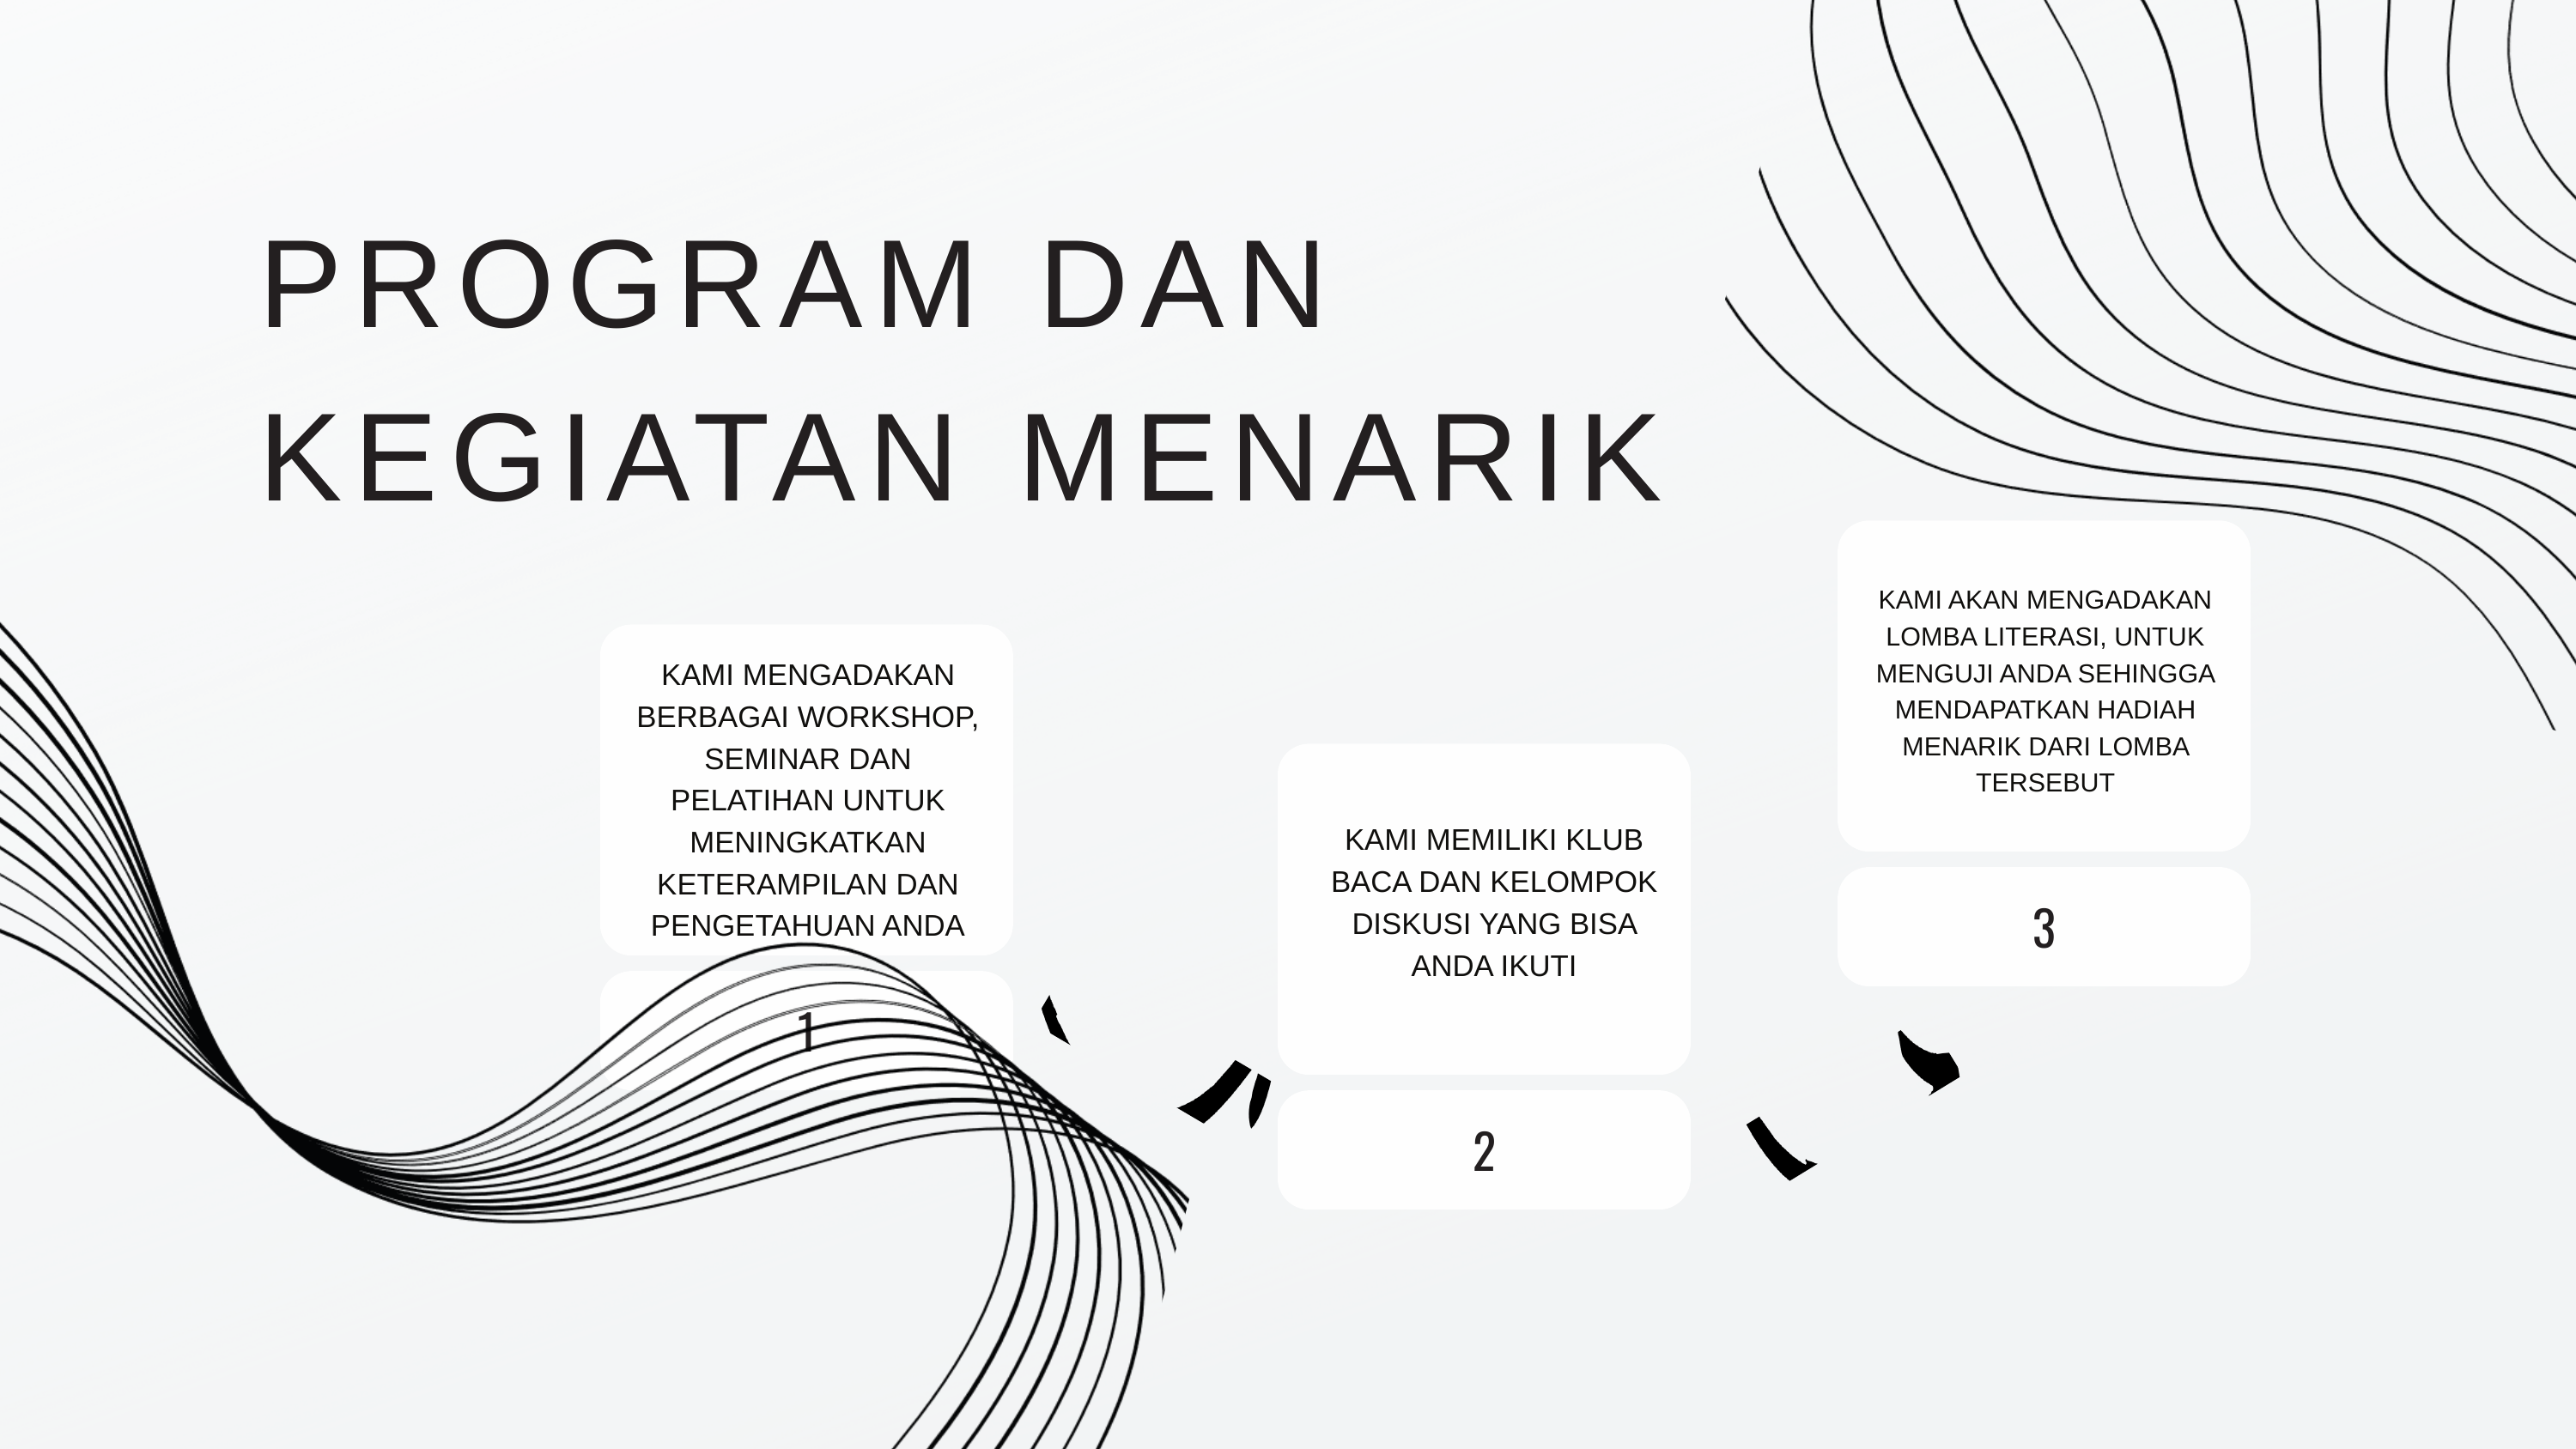

PROGRAM DAN KEGIATAN MENARIK

KAMI AKAN MENGADAKAN LOMBA LITERASI, UNTUK MENGUJI ANDA SEHINGGA MENDAPATKAN HADIAH MENARIK DARI LOMBA TERSEBUT

KAMI MENGADAKAN BERBAGAI WORKSHOP, SEMINAR DAN PELATIHAN UNTUK MENINGKATKAN KETERAMPILAN DAN PENGETAHUAN ANDA

KAMI MEMILIKI KLUB BACA DAN KELOMPOK DISKUSI YANG BISA ANDA IKUTI

3

1

2